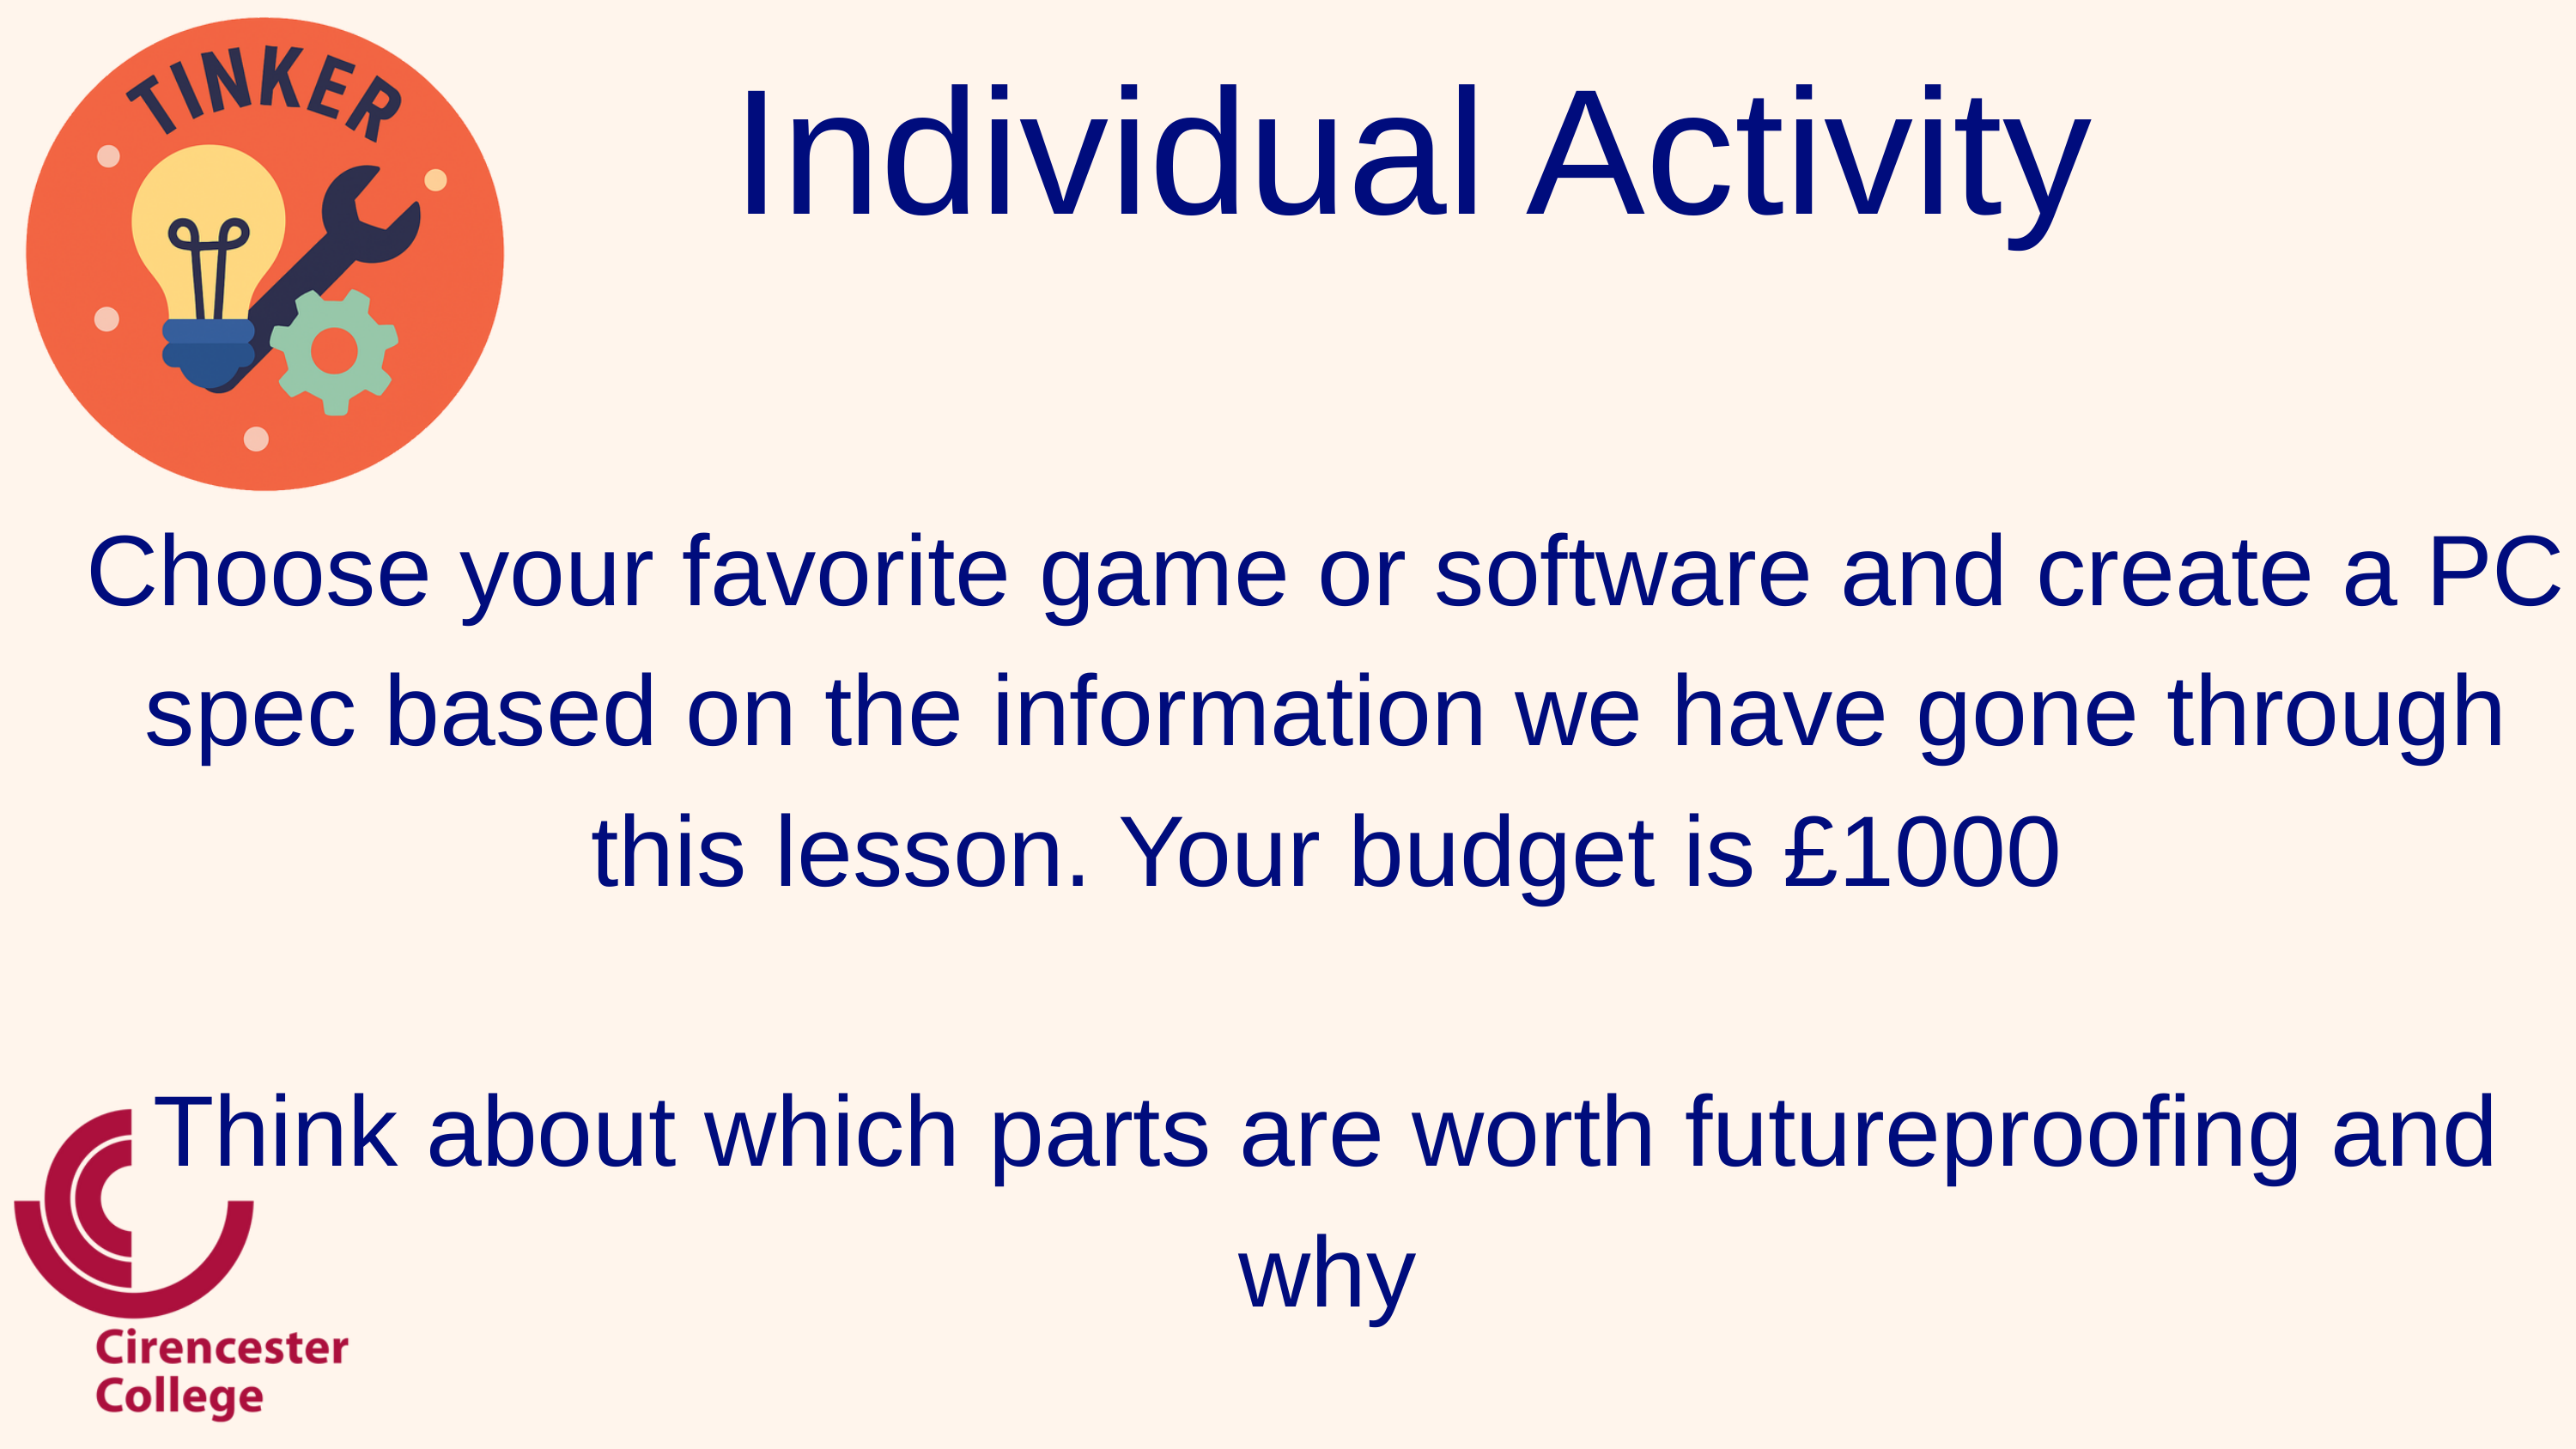

Individual Activity
Choose your favorite game or software and create a PC spec based on the information we have gone through this lesson. Your budget is £1000

Think about which parts are worth futureproofing and why